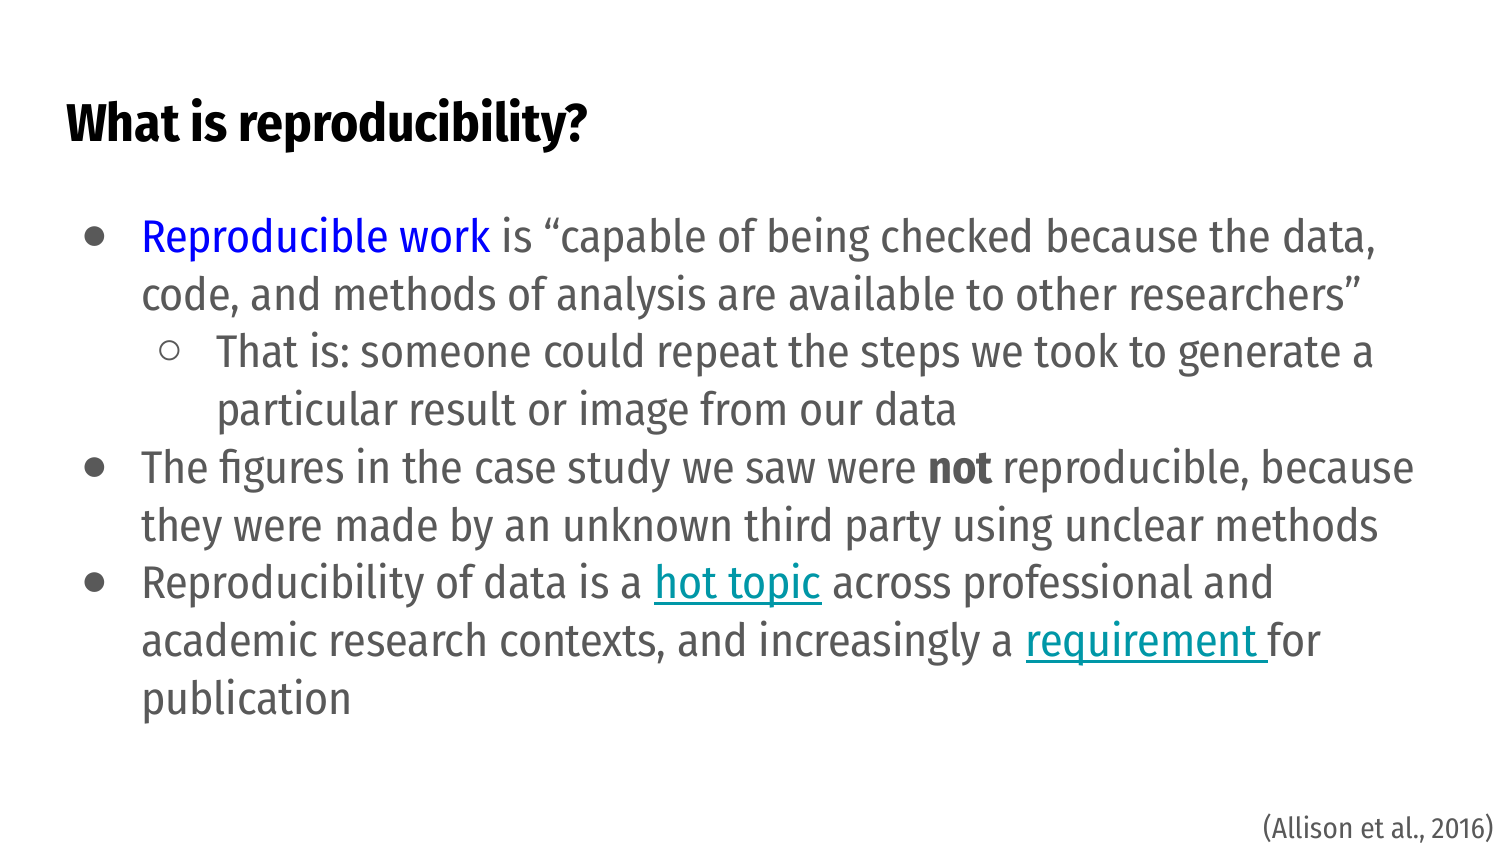

# What is reproducibility?
Reproducible work is “capable of being checked because the data, code, and methods of analysis are available to other researchers”
That is: someone could repeat the steps we took to generate a particular result or image from our data
The figures in the case study we saw were not reproducible, because they were made by an unknown third party using unclear methods
Reproducibility of data is a hot topic across professional and academic research contexts, and increasingly a requirement for publication
(Allison et al., 2016)